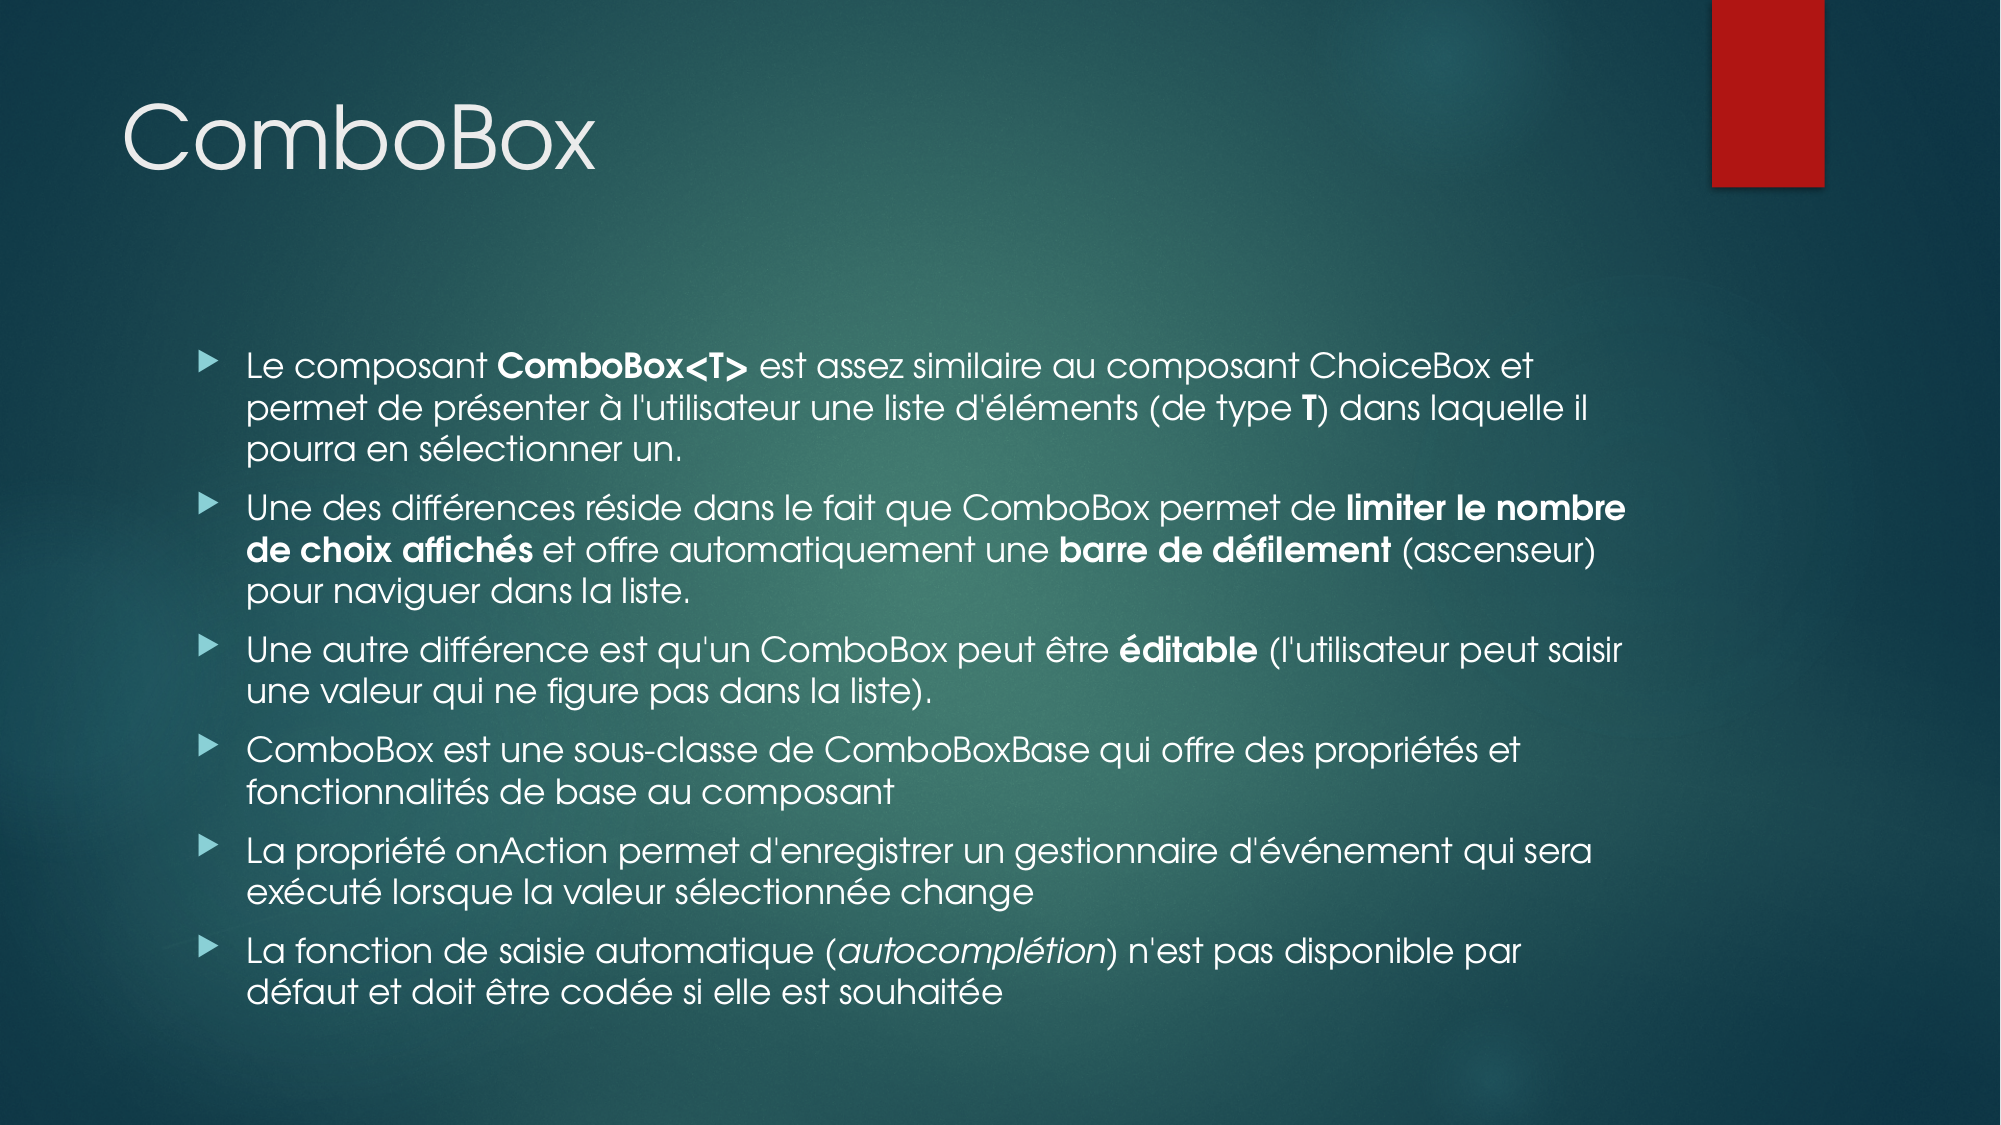

# ComboBox
Le composant ComboBox<T> est assez similaire au composant ChoiceBox et permet de présenter à l'utilisateur une liste d'éléments (de type T) dans laquelle il pourra en sélectionner un.
Une des différences réside dans le fait que ComboBox permet de limiter le nombre de choix affichés et offre automatiquement une barre de défilement (ascenseur) pour naviguer dans la liste.
Une autre différence est qu'un ComboBox peut être éditable (l'utilisateur peut saisir une valeur qui ne figure pas dans la liste).
ComboBox est une sous-classe de ComboBoxBase qui offre des propriétés et fonctionnalités de base au composant
La propriété onAction permet d'enregistrer un gestionnaire d'événement qui sera exécuté lorsque la valeur sélectionnée change
La fonction de saisie automatique (autocomplétion) n'est pas disponible par défaut et doit être codée si elle est souhaitée